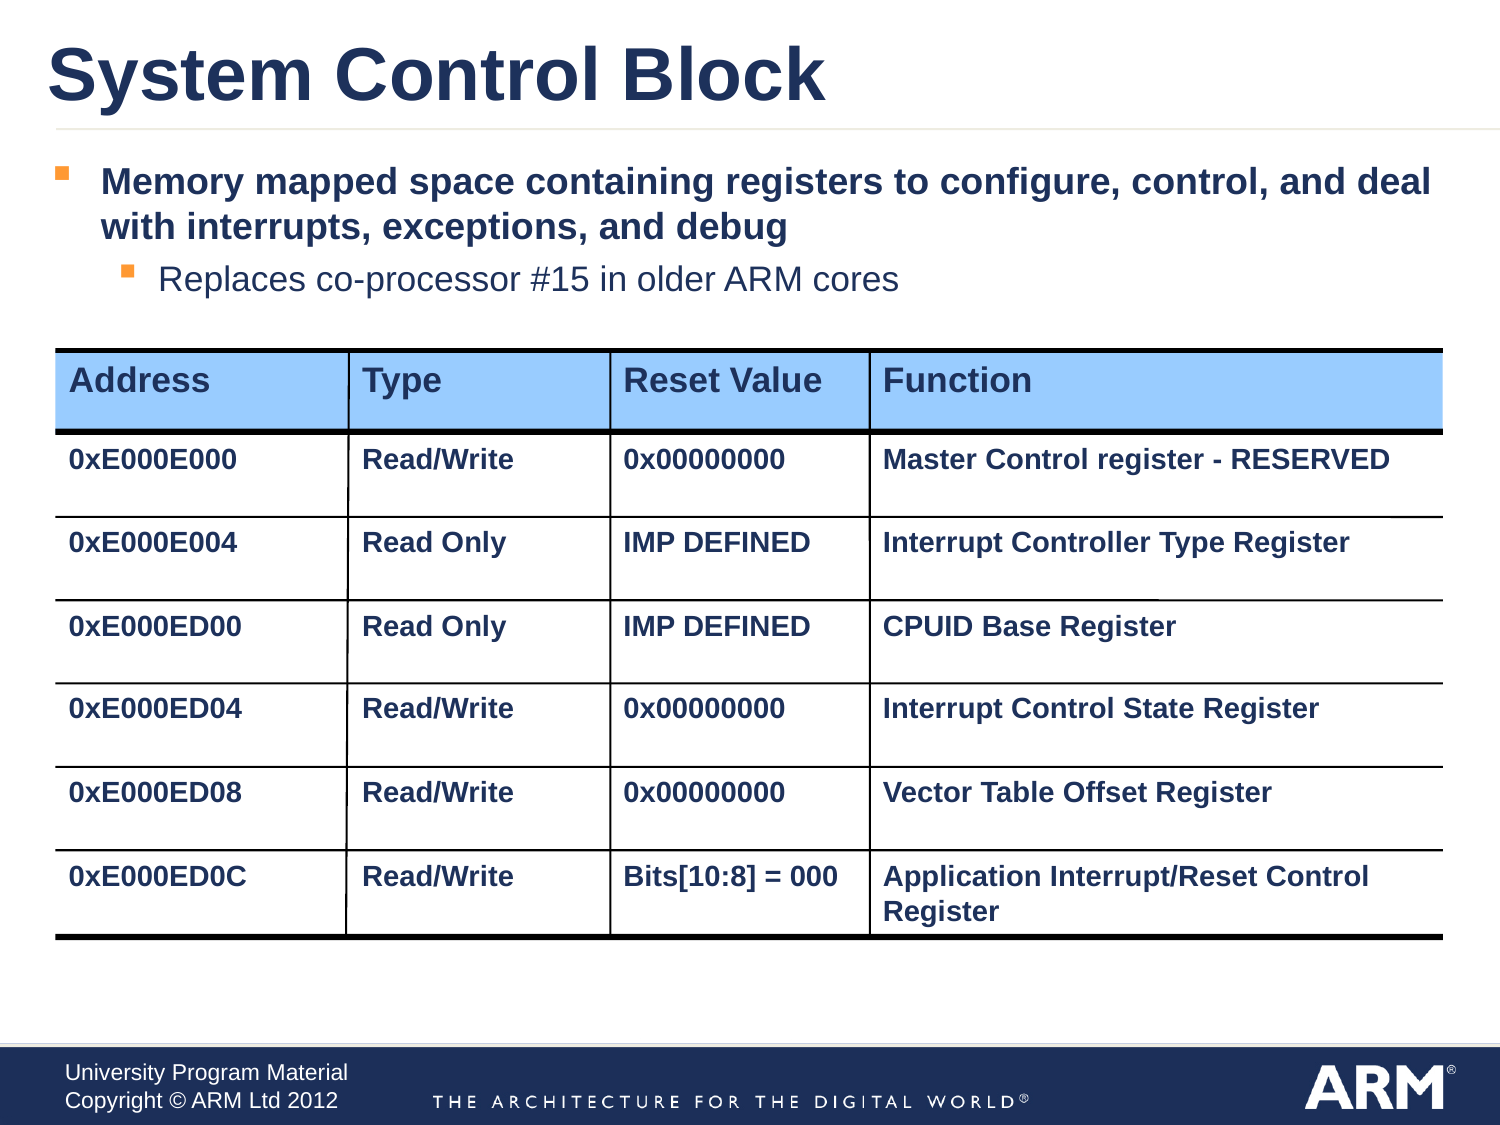

System Control Block
Memory mapped space containing registers to configure, control, and deal with interrupts, exceptions, and debug
Replaces co-processor #15 in older ARM cores

Address

Type
Reset Value

Function

0xE000E000
Read/Write
0x00000000
Master Control register - RESERVED
0xE000E004

Read Only
IMP DEFINED
Interrupt Controller Type Register
0xE000ED00

Read Only

IMP DEFINED
CPUID Base Register
0xE000ED04

Read/Write

0x00000000

Interrupt Control State Register

0xE000ED08
Read/Write

0x00000000

Vector Table Offset Register

0xE000ED0C
Read/Write

Bits[10:8] = 000
Application Interrupt/Reset Control Register